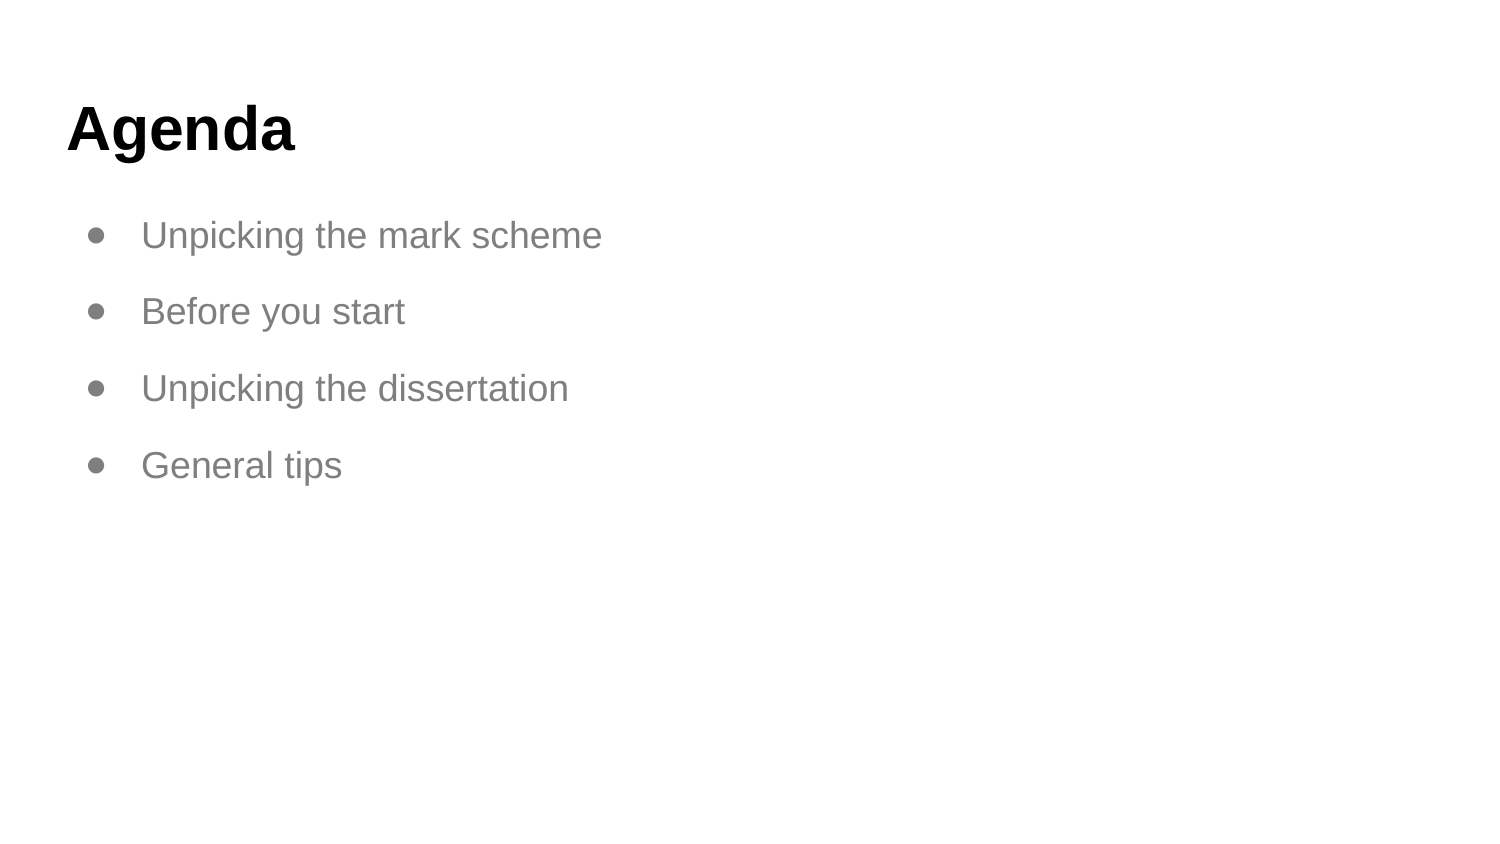

# Agenda
Unpicking the mark scheme
Before you start
Unpicking the dissertation
General tips